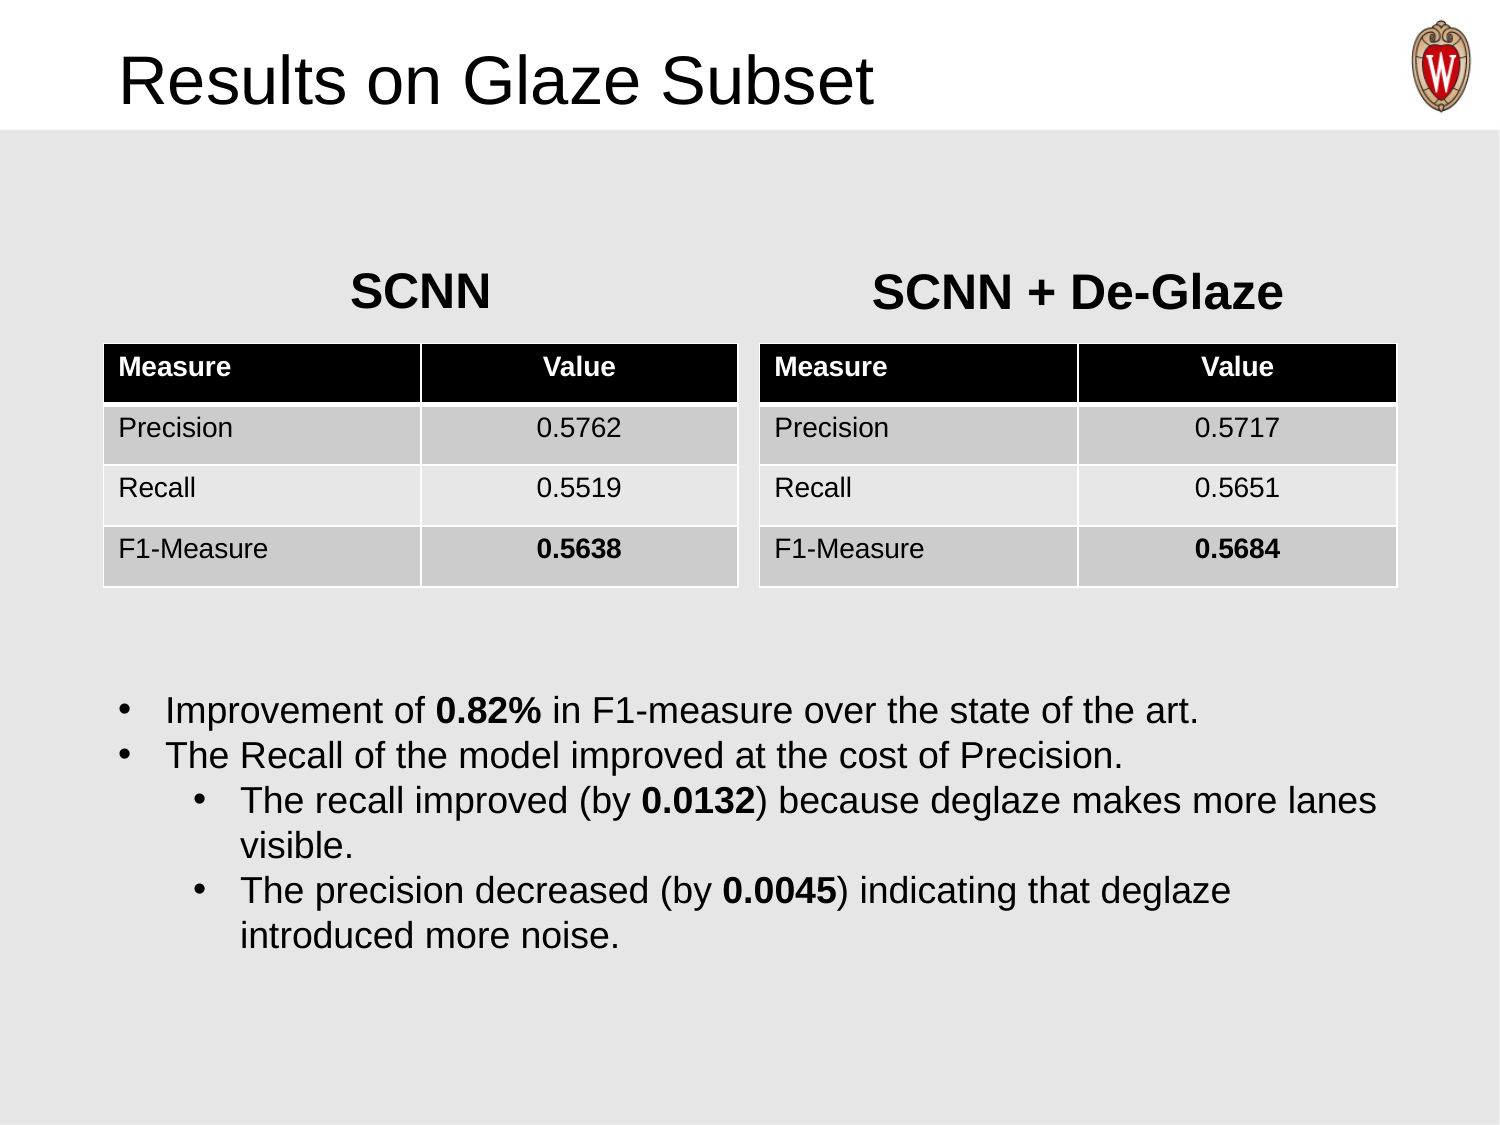

# Results on Glaze Subset
SCNN
SCNN + De-Glaze
| Measure | Value |
| --- | --- |
| Precision | 0.5762 |
| Recall | 0.5519 |
| F1-Measure | 0.5638 |
| Measure | Value |
| --- | --- |
| Precision | 0.5717 |
| Recall | 0.5651 |
| F1-Measure | 0.5684 |
Improvement of 0.82% in F1-measure over the state of the art.
The Recall of the model improved at the cost of Precision.
The recall improved (by 0.0132) because deglaze makes more lanes visible.
The precision decreased (by 0.0045) indicating that deglaze introduced more noise.